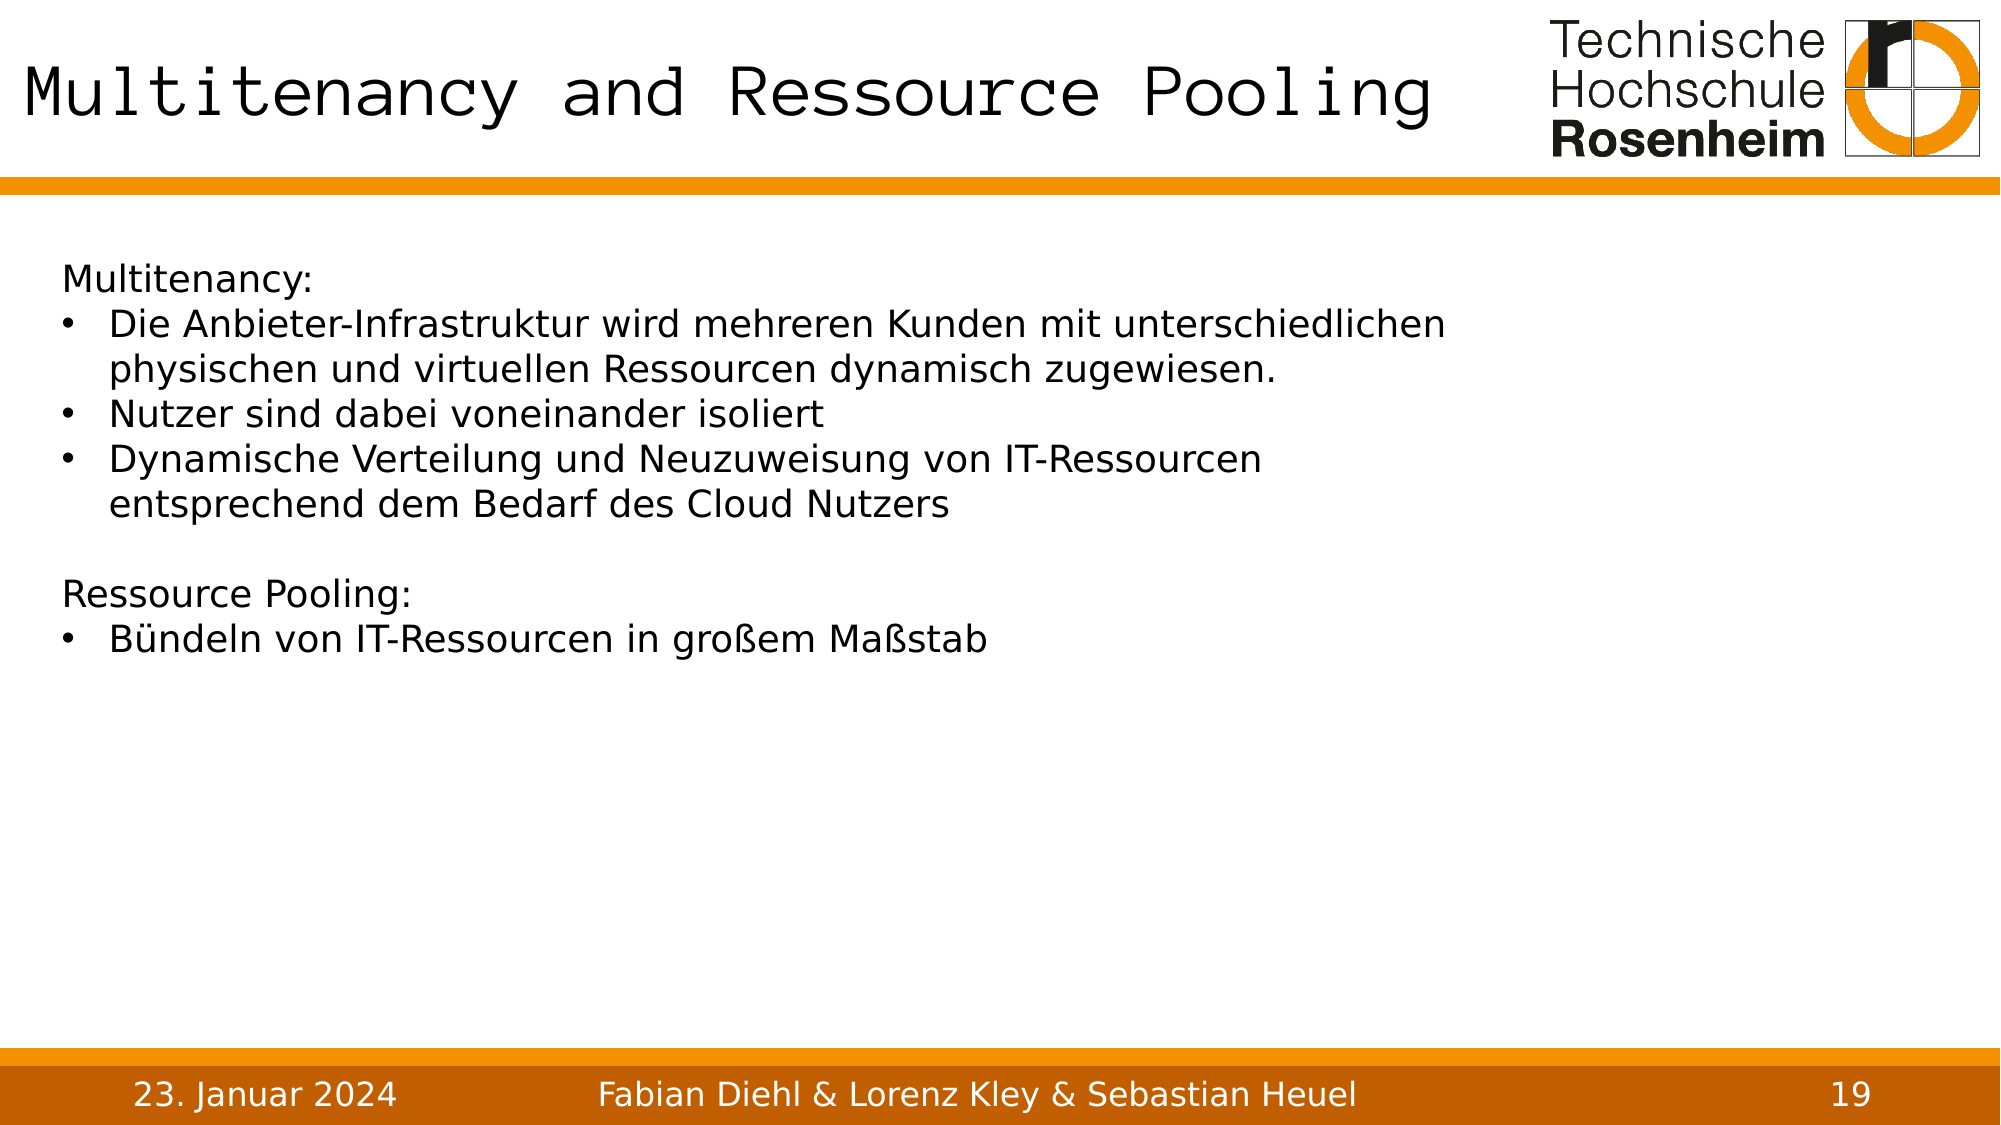

# Multitenancy and Ressource Pooling
Multitenancy:
Die Anbieter-Infrastruktur wird mehreren Kunden mit unterschiedlichen physischen und virtuellen Ressourcen dynamisch zugewiesen.
Nutzer sind dabei voneinander isoliert
Dynamische Verteilung und Neuzuweisung von IT-Ressourcen entsprechend dem Bedarf des Cloud Nutzers

Ressource Pooling:
Bündeln von IT-Ressourcen in großem Maßstab

23. Januar 2024
Fabian Diehl & Lorenz Kley & Sebastian Heuel
19